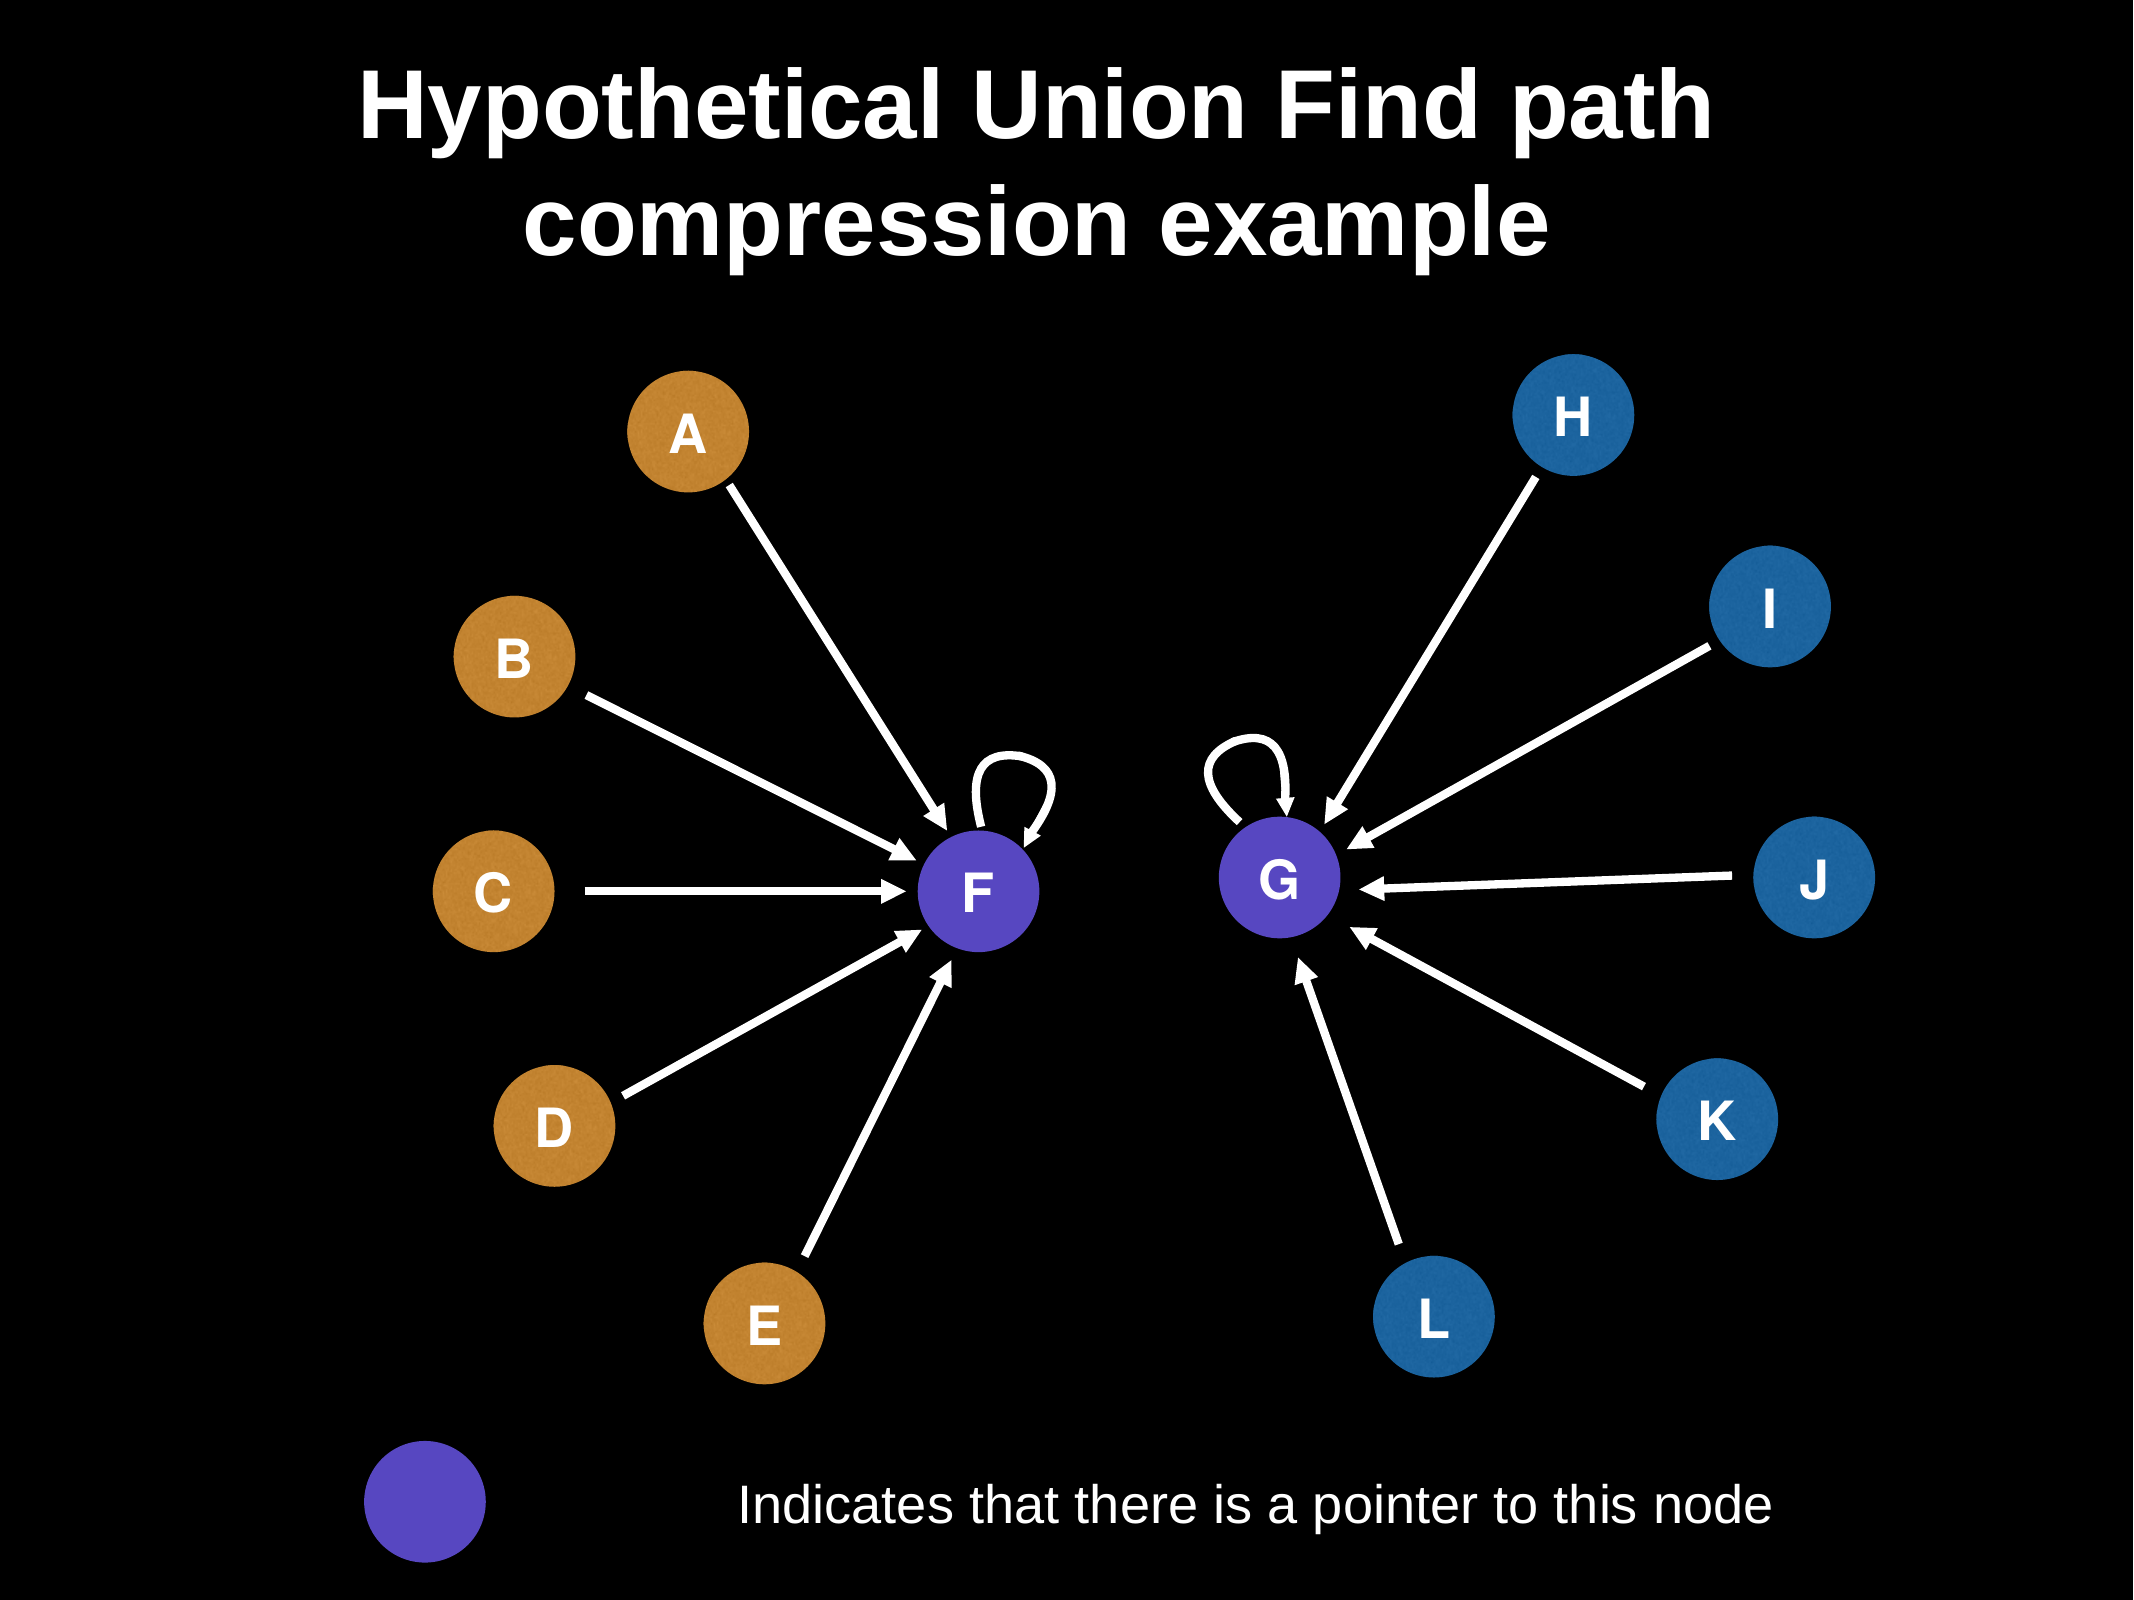

Hypothetical Union Find path compression example
H
A

I
B

G
J
C
F

K
D
L
E

Indicates that there is a pointer to this node